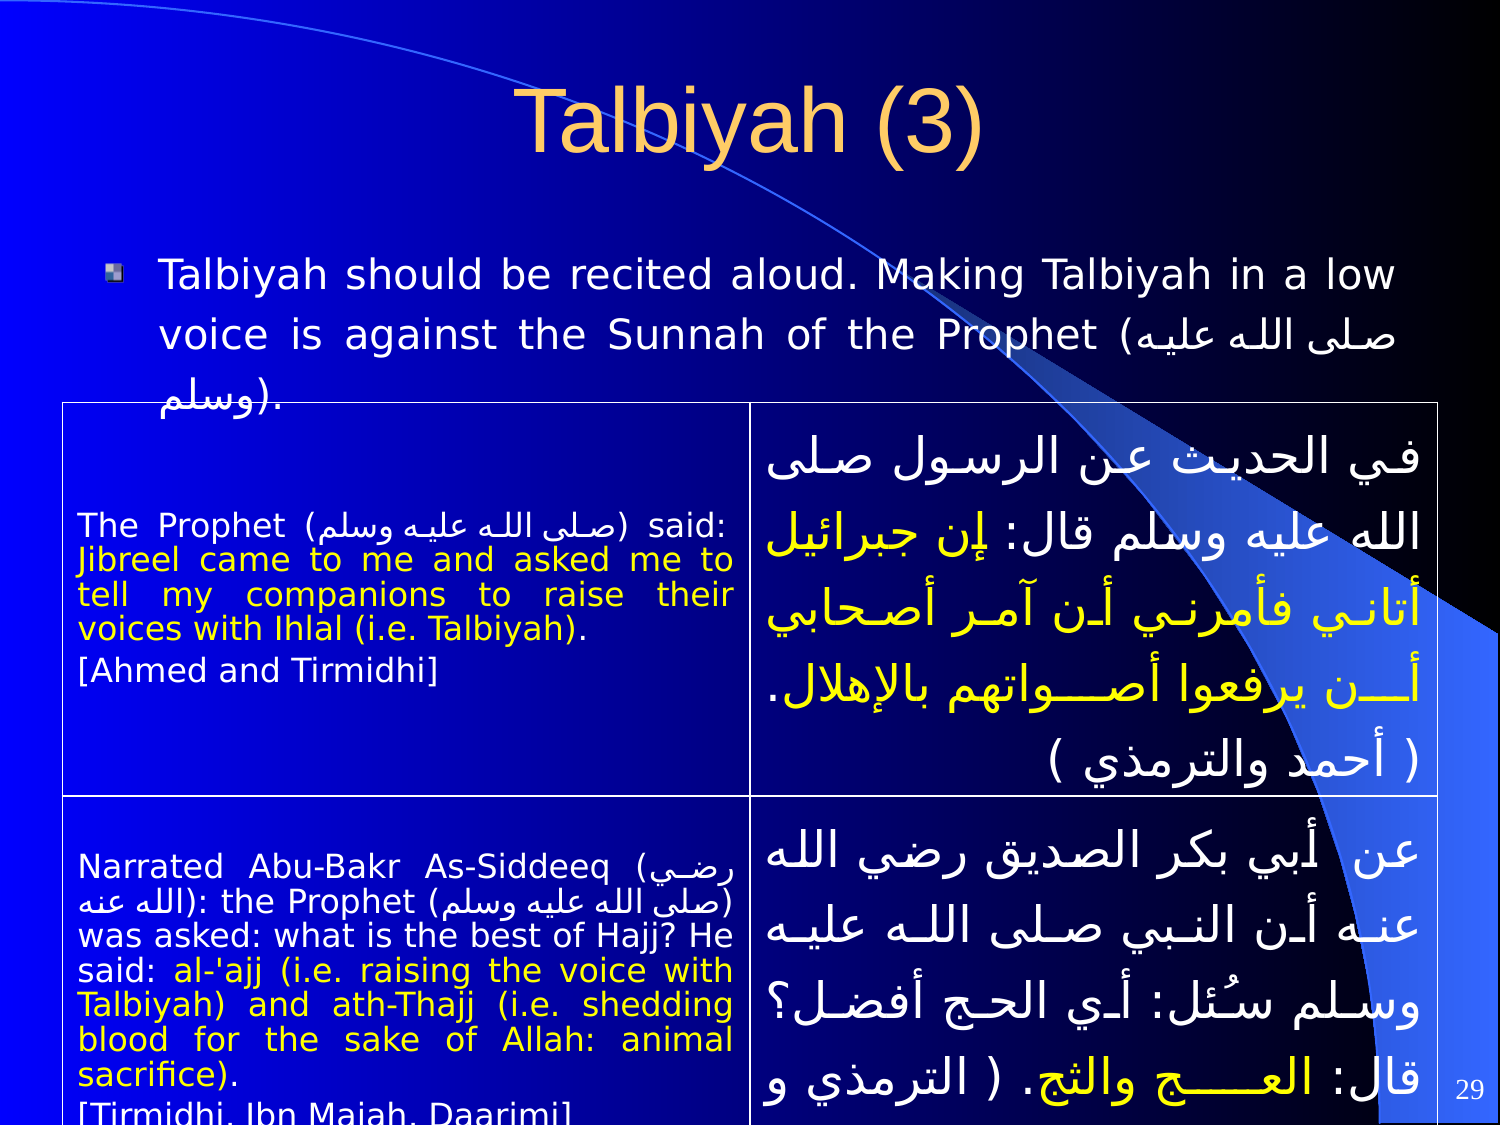

# Talbiyah (3)
Talbiyah should be recited aloud. Making Talbiyah in a low voice is against the Sunnah of the Prophet (صلى الله عليه وسلم).
| The Prophet (صلى الله عليه وسلم) said: Jibreel came to me and asked me to tell my companions to raise their voices with Ihlal (i.e. Talbiyah). [Ahmed and Tirmidhi] | في الحديث عن الرسول صلى الله عليه وسلم قال: إن جبرائيل أتاني فأمرني أن آمر أصحابي أن يرفعوا أصواتهم بالإهلال. ( أحمد والترمذي ) |
| --- | --- |
| Narrated Abu-Bakr As-Siddeeq (رضي الله عنه): the Prophet (صلى الله عليه وسلم) was asked: what is the best of Hajj? He said: al-'ajj (i.e. raising the voice with Talbiyah) and ath-Thajj (i.e. shedding blood for the sake of Allah: animal sacrifice). [Tirmidhi, Ibn Majah, Daarimi] | عن ‏ ‏أبي بكر الصديق رضي الله عنه أن النبي ‏صلى الله عليه وسلم سُئل: أي الحج أفضل؟ قال: العج والثج. ( الترمذي و ابن ماجه و الدارمي ) |
29